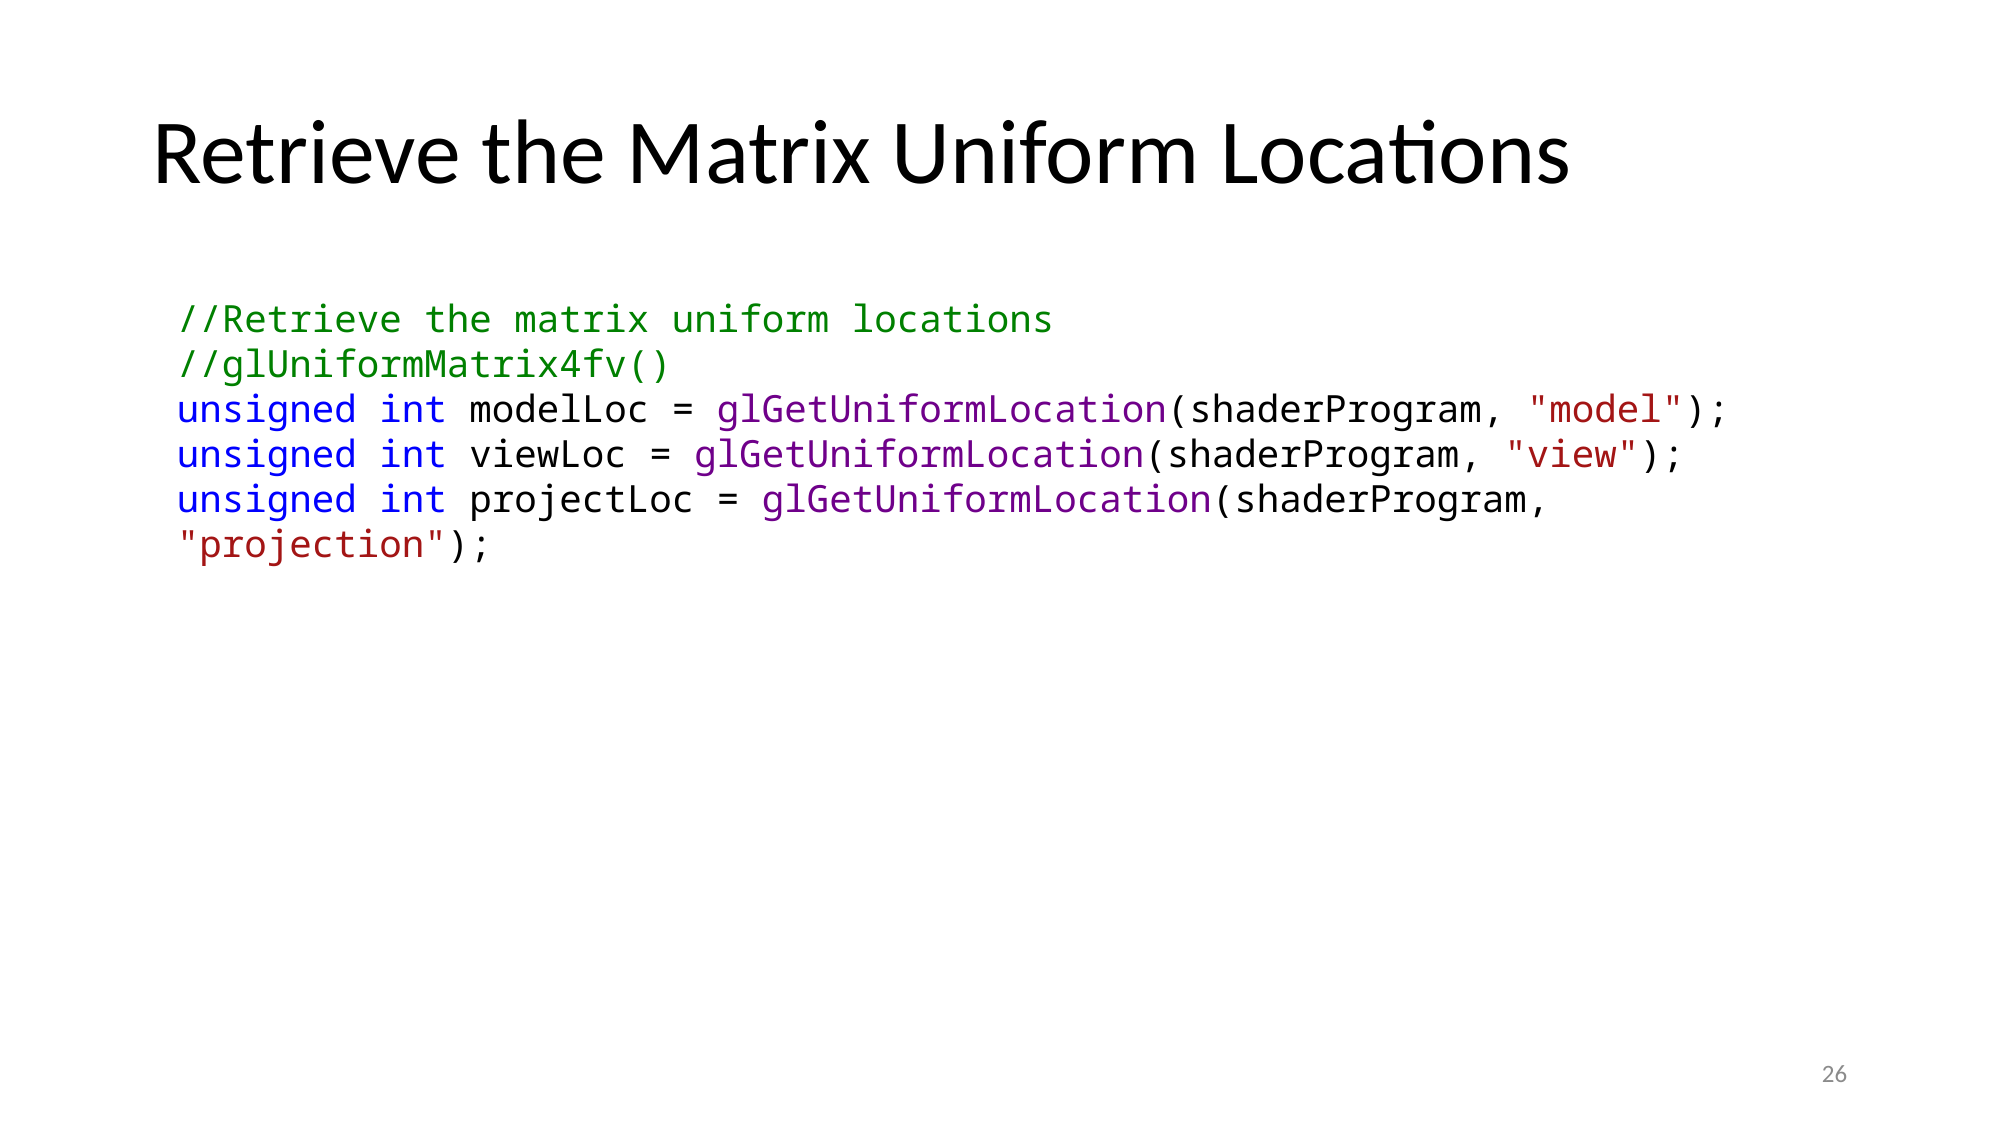

# Retrieve the Matrix Uniform Locations
//Retrieve the matrix uniform locations
//glUniformMatrix4fv()
unsigned int modelLoc = glGetUniformLocation(shaderProgram, "model");
unsigned int viewLoc = glGetUniformLocation(shaderProgram, "view");
unsigned int projectLoc = glGetUniformLocation(shaderProgram, "projection");
26